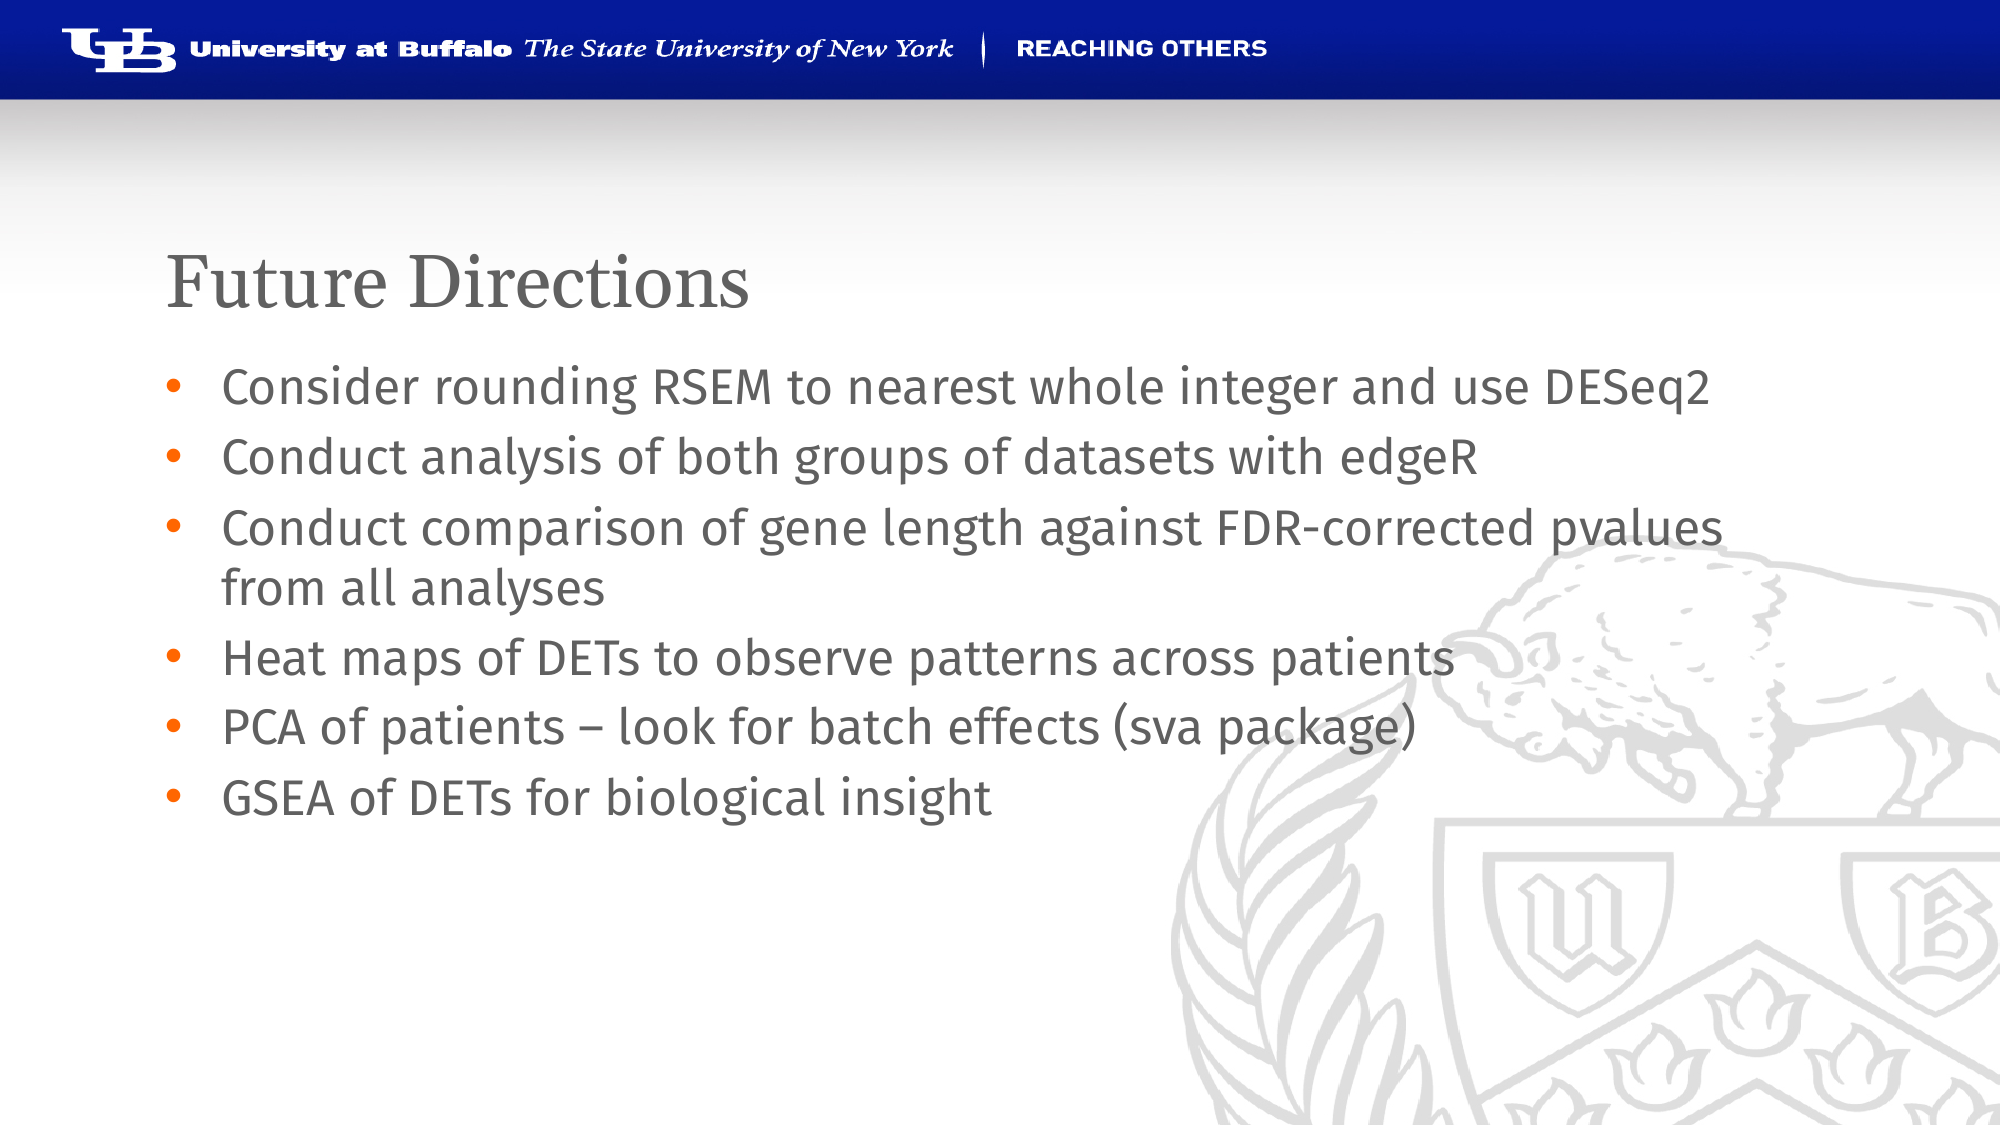

# Future Directions
Consider rounding RSEM to nearest whole integer and use DESeq2
Conduct analysis of both groups of datasets with edgeR
Conduct comparison of gene length against FDR-corrected pvalues from all analyses
Heat maps of DETs to observe patterns across patients
PCA of patients – look for batch effects (sva package)
GSEA of DETs for biological insight